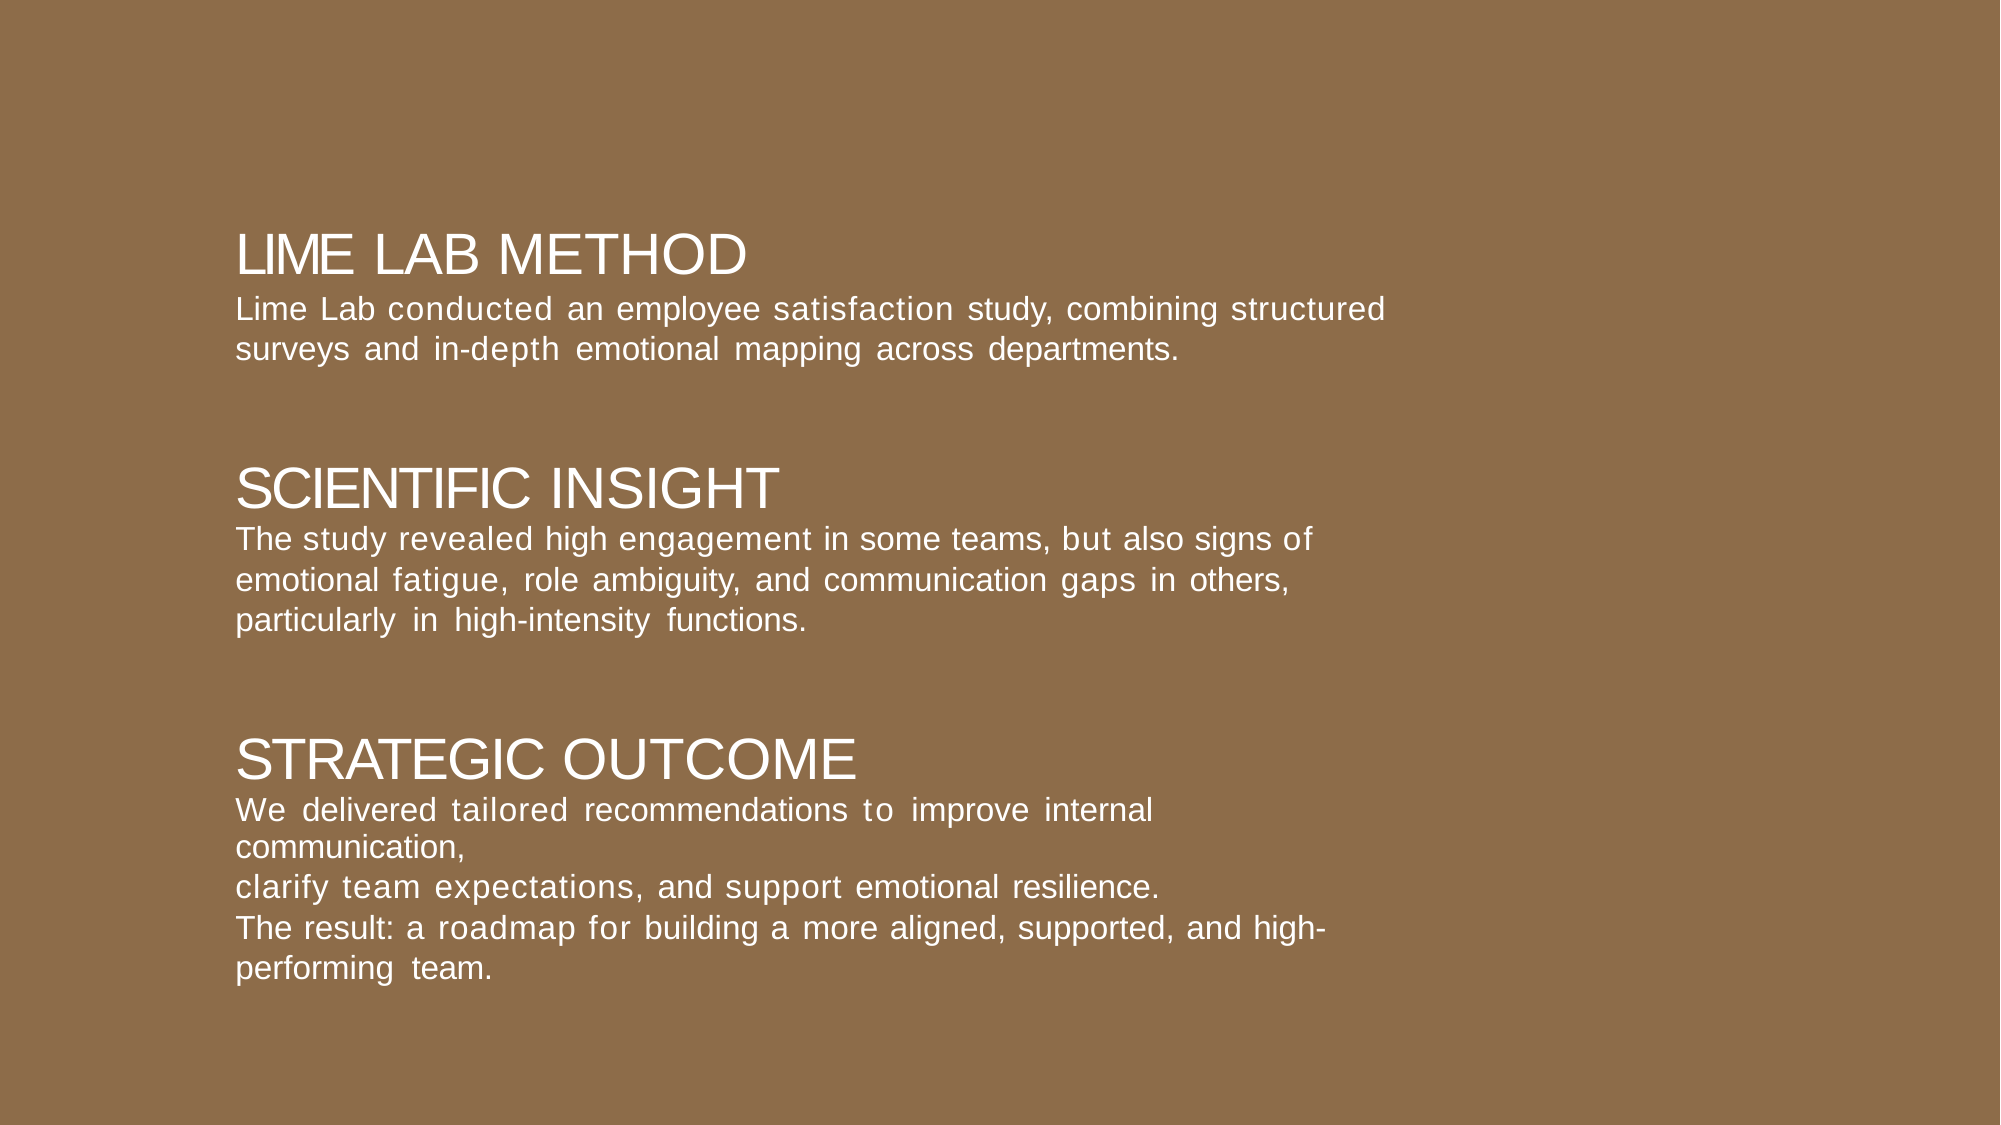

# LIME LAB METHOD
Lime Lab conducted an employee satisfaction study, combining structured surveys and in-depth emotional mapping across departments.
SCIENTIFIC INSIGHT
The study revealed high engagement in some teams, but also signs of
emotional fatigue, role ambiguity, and communication gaps in others, particularly in high-intensity functions.

STRATEGIC OUTCOME
We delivered tailored recommendations to improve internal communication,
clarify team expectations, and support emotional resilience.
The result: a roadmap for building a more aligned, supported, and high- performing team.